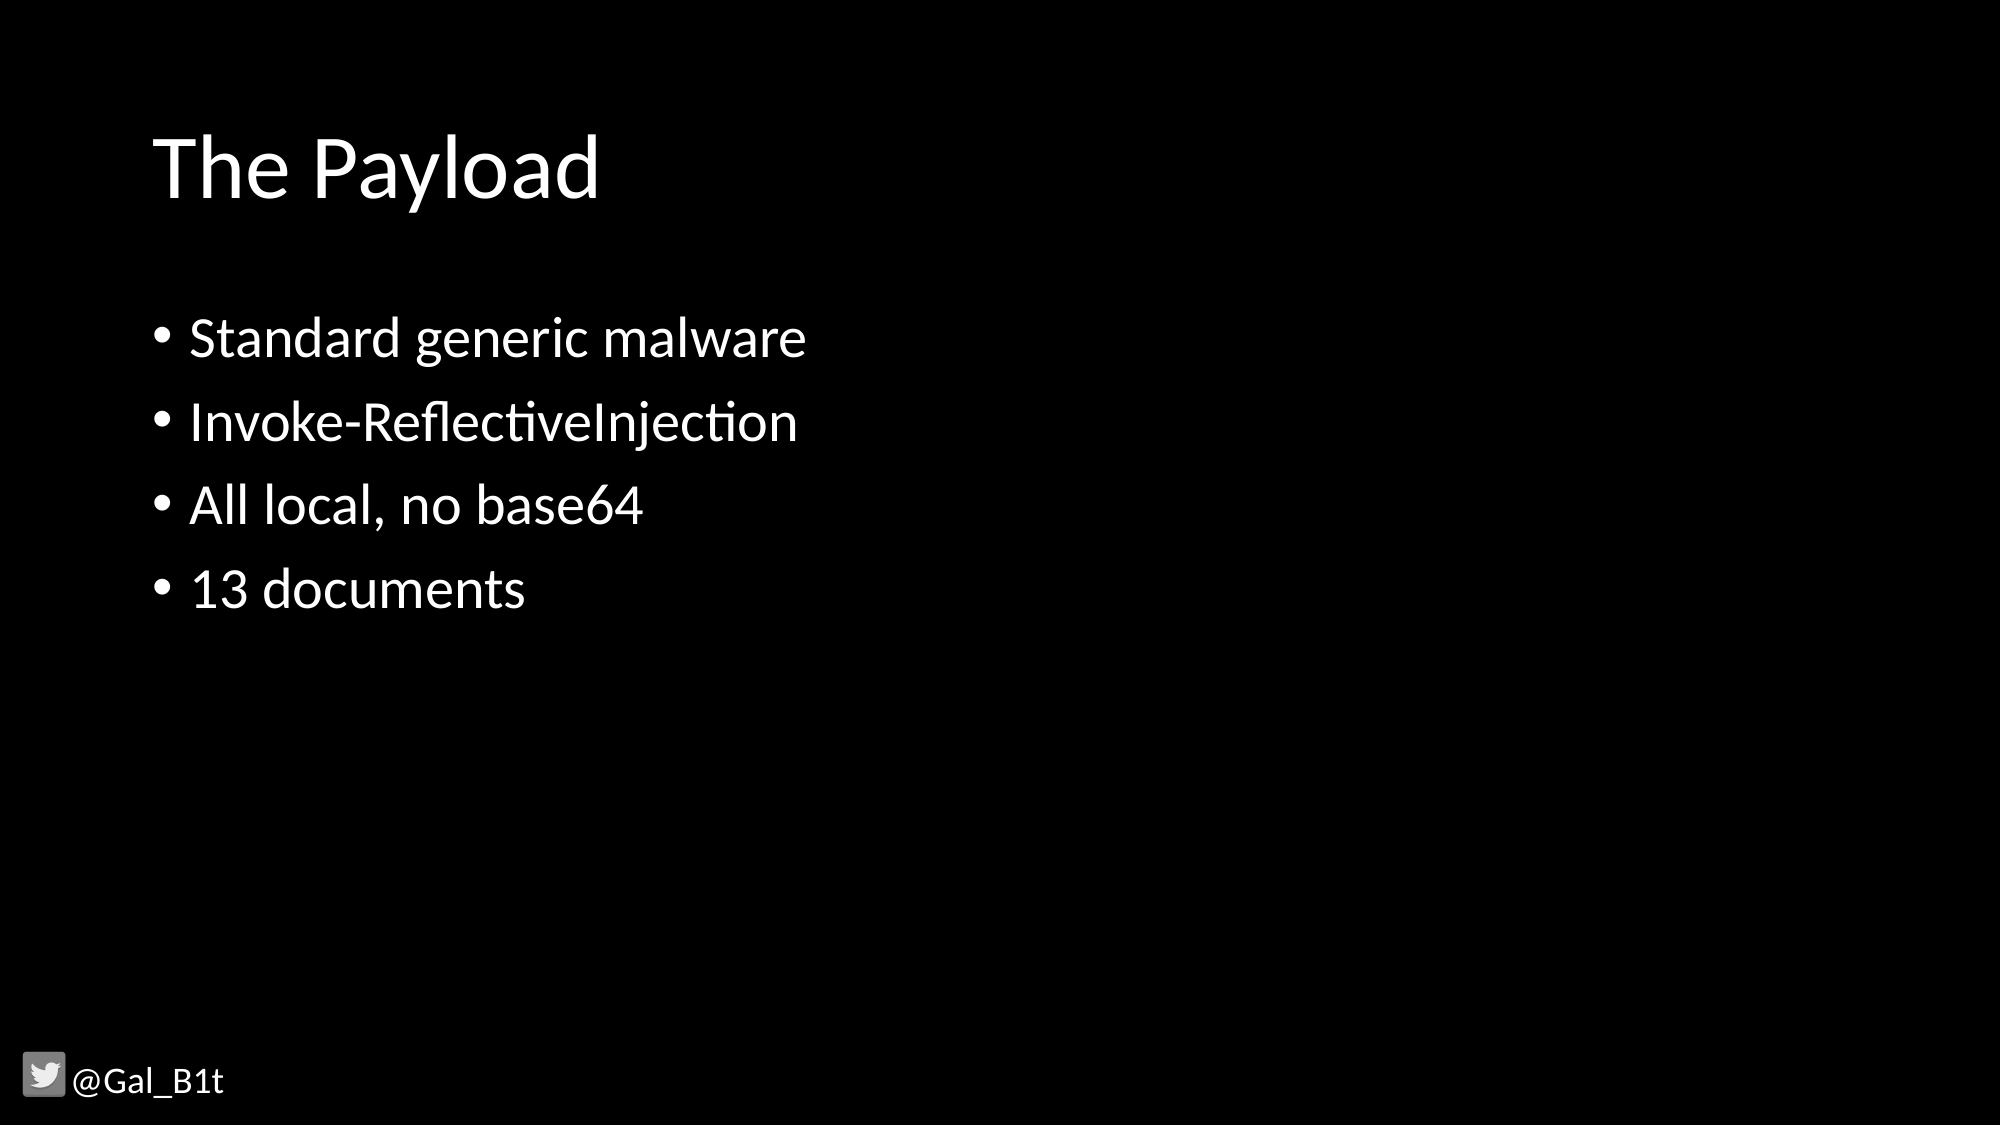

# The Payload
Standard generic malware
Invoke-ReflectiveInjection
All local, no base64
13 documents